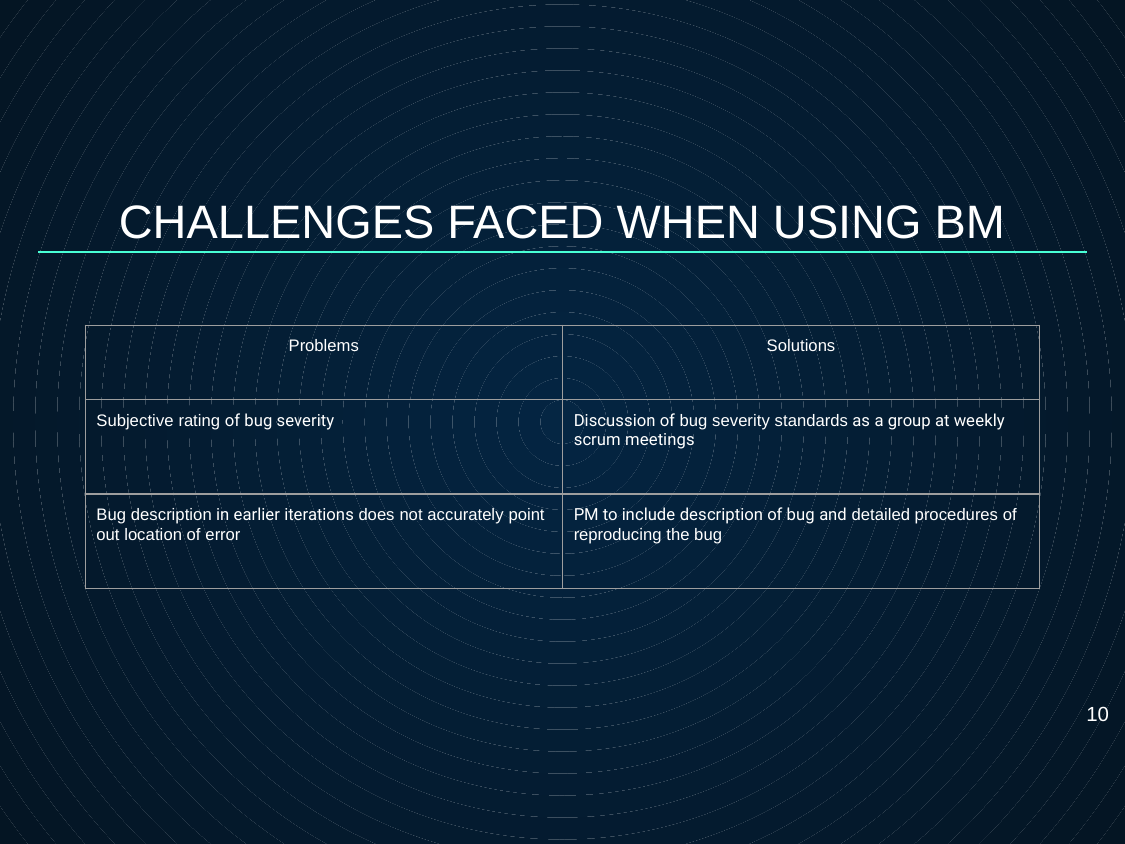

CHALLENGES FACED WHEN USING BM
| Problems | Solutions |
| --- | --- |
| Subjective rating of bug severity | Discussion of bug severity standards as a group at weekly scrum meetings |
| Bug description in earlier iterations does not accurately point out location of error | PM to include description of bug and detailed procedures of reproducing the bug |
10